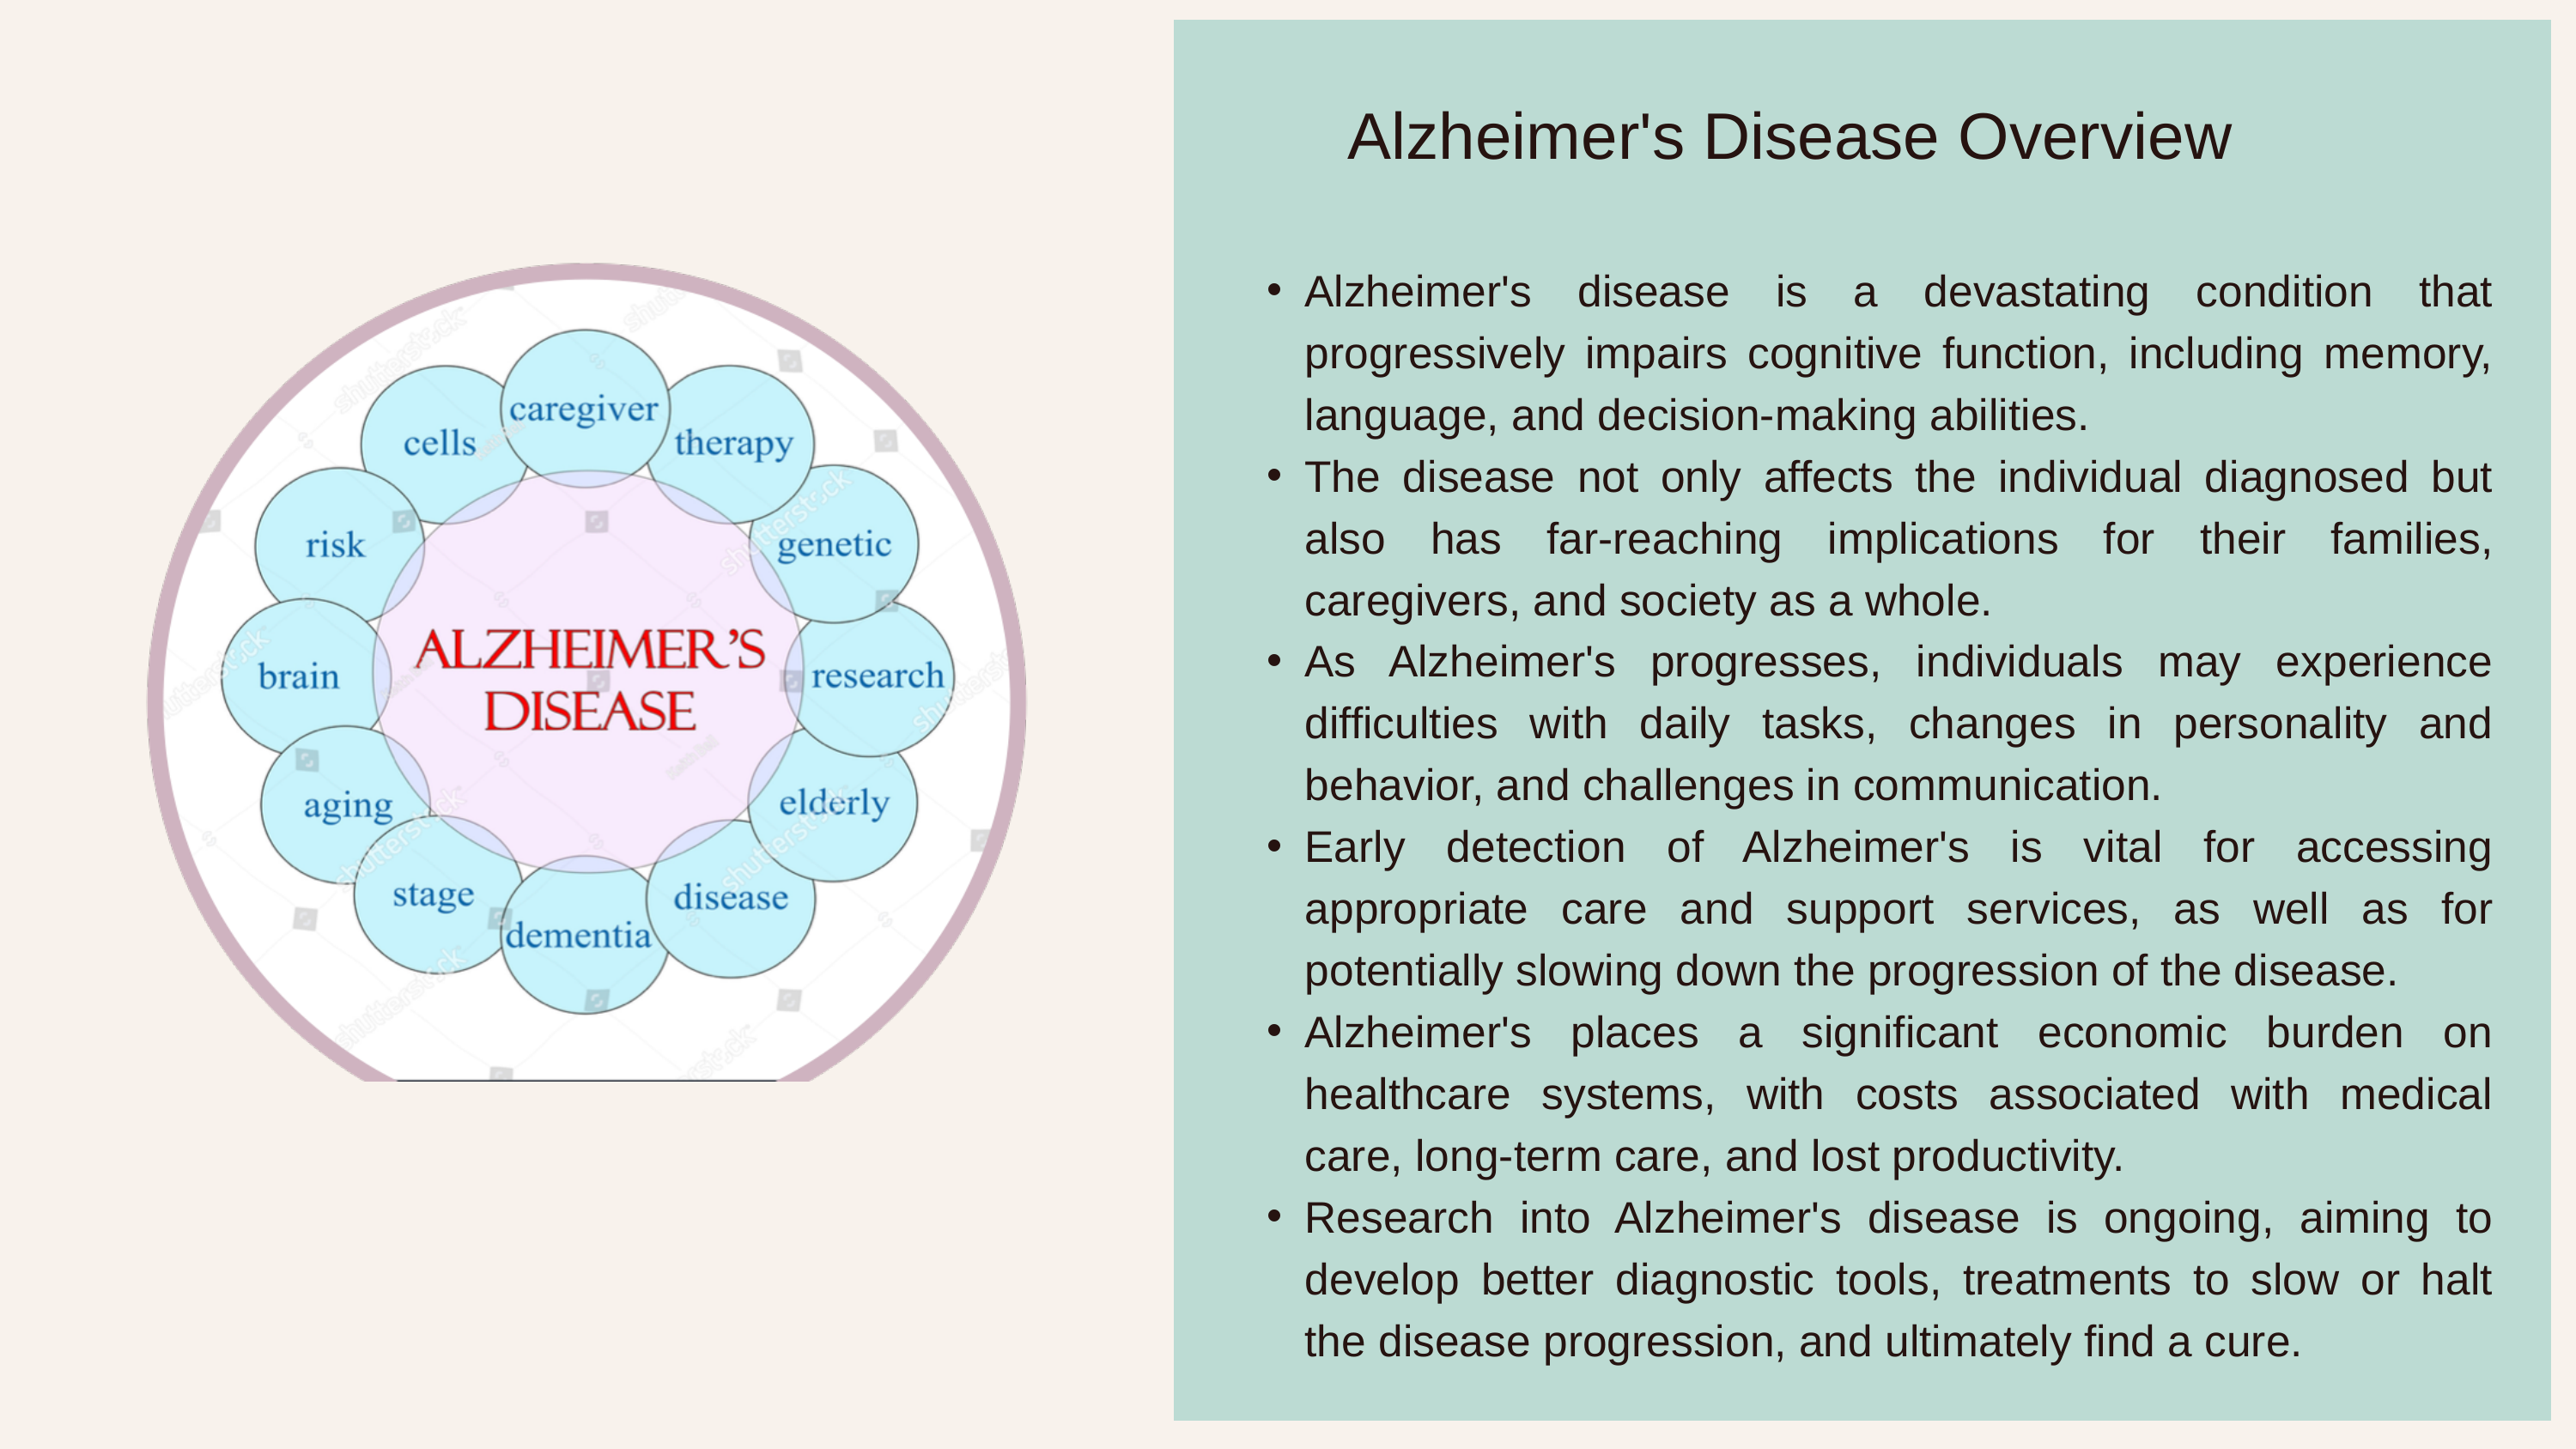

Alzheimer's Disease Overview
Alzheimer's disease is a devastating condition that progressively impairs cognitive function, including memory, language, and decision-making abilities.
The disease not only affects the individual diagnosed but also has far-reaching implications for their families, caregivers, and society as a whole.
As Alzheimer's progresses, individuals may experience difficulties with daily tasks, changes in personality and behavior, and challenges in communication.
Early detection of Alzheimer's is vital for accessing appropriate care and support services, as well as for potentially slowing down the progression of the disease.
Alzheimer's places a significant economic burden on healthcare systems, with costs associated with medical care, long-term care, and lost productivity.
Research into Alzheimer's disease is ongoing, aiming to develop better diagnostic tools, treatments to slow or halt the disease progression, and ultimately find a cure.